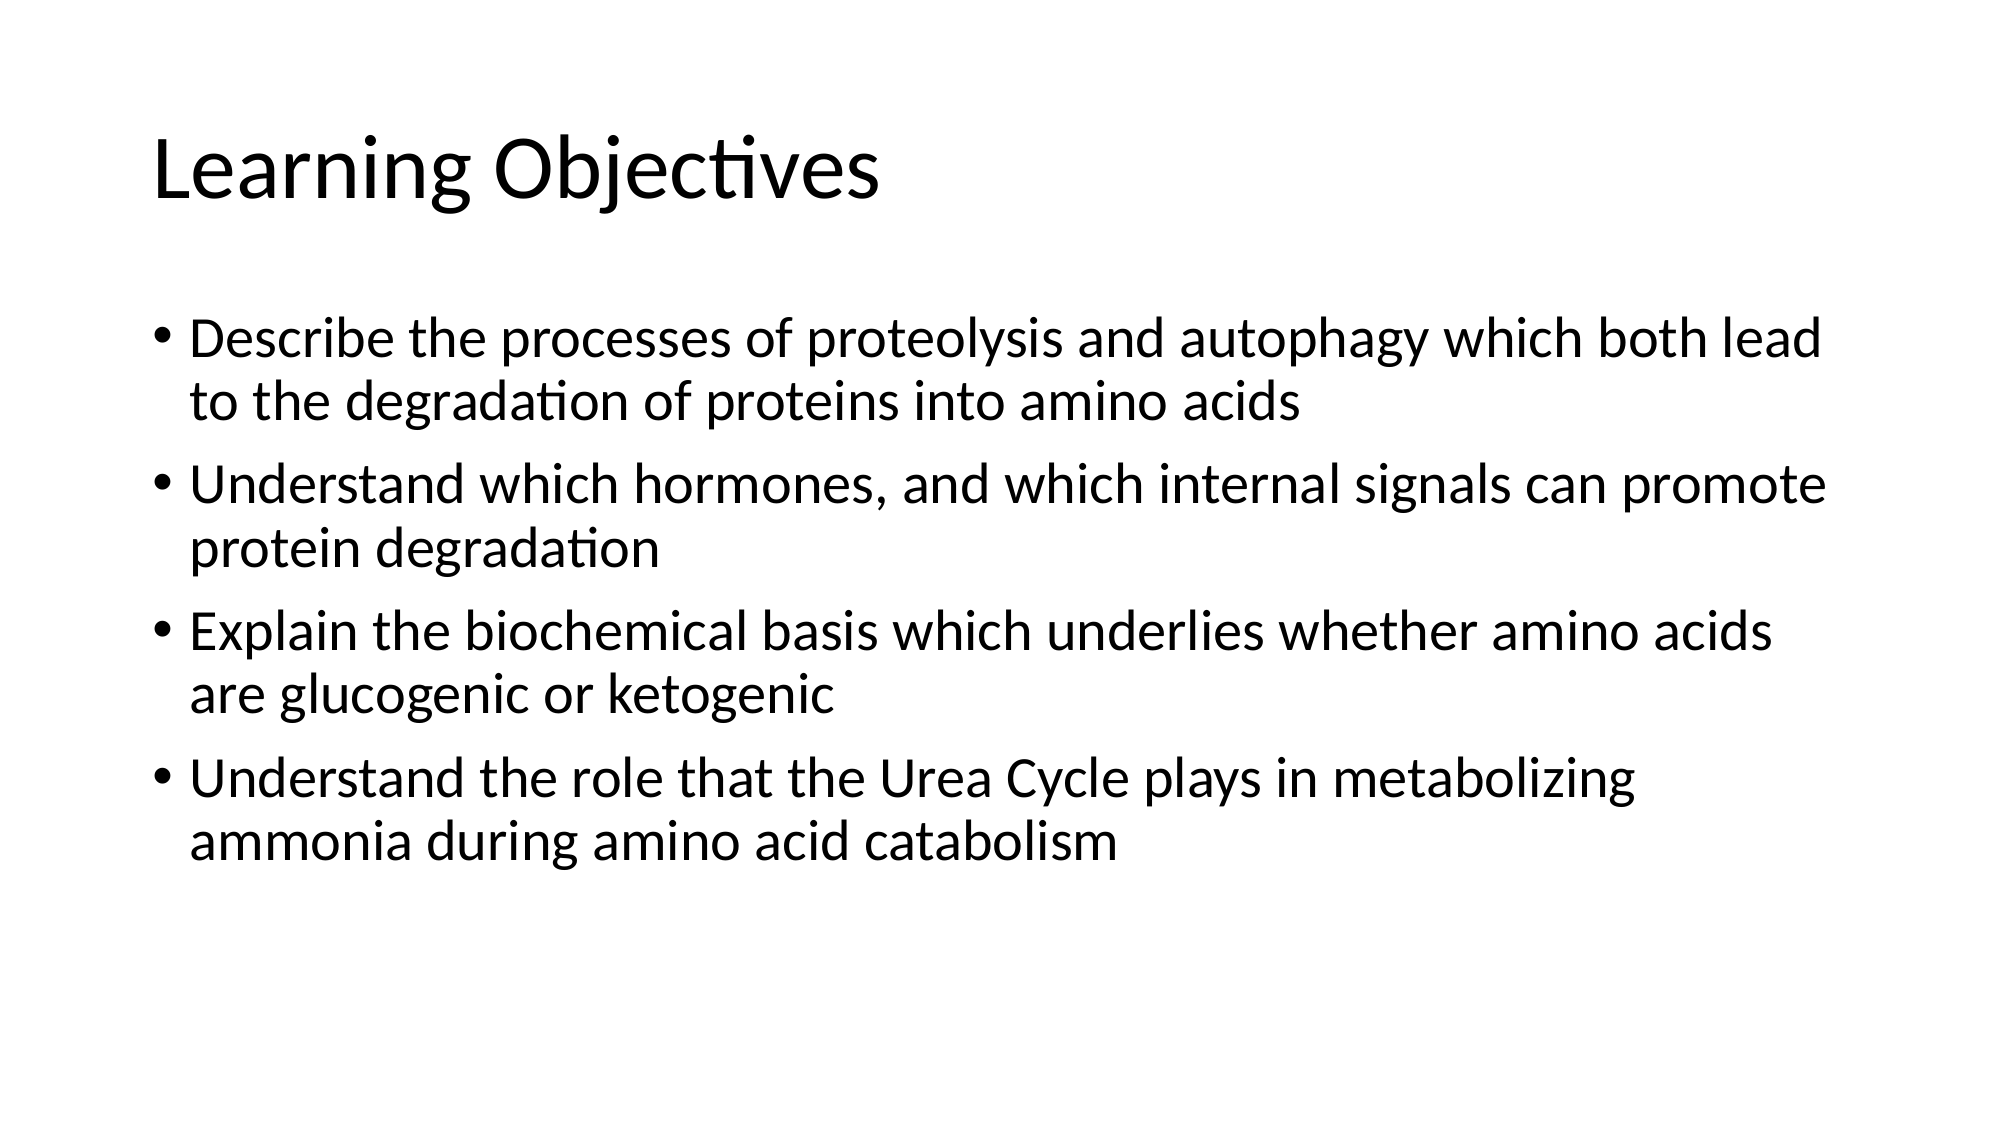

# Learning Objectives
Describe the processes of proteolysis and autophagy which both lead to the degradation of proteins into amino acids
Understand which hormones, and which internal signals can promote protein degradation
Explain the biochemical basis which underlies whether amino acids are glucogenic or ketogenic
Understand the role that the Urea Cycle plays in metabolizing ammonia during amino acid catabolism